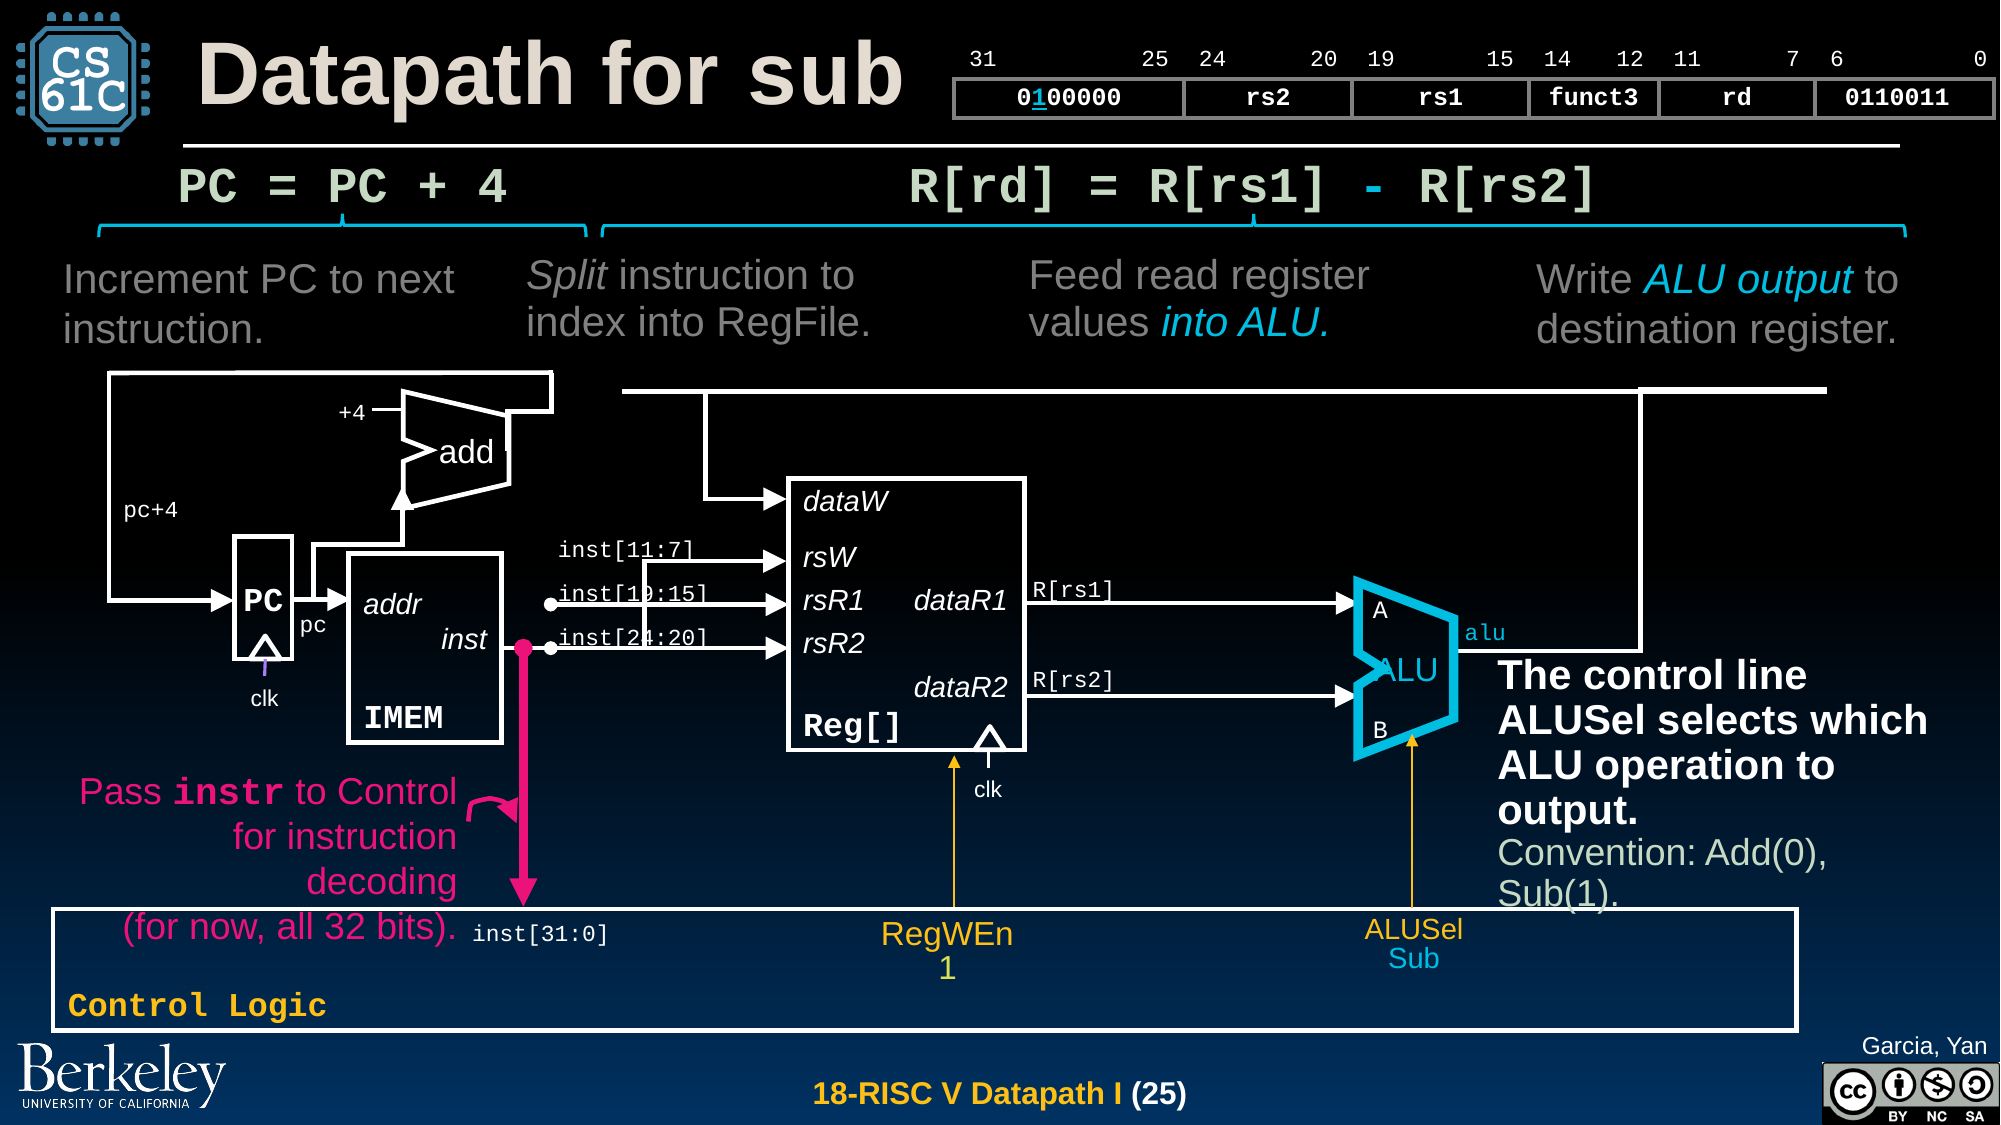

# Datapath for sub
| 31 |  |  |  | 25 | 24 |  | 20 | 19 |  | 15 | 14 | 12 | 11 |  | 7 | 6 |  |  |  | 0 |
| --- | --- | --- | --- | --- | --- | --- | --- | --- | --- | --- | --- | --- | --- | --- | --- | --- | --- | --- | --- | --- |
| 0100000 |  |  |  |  | rs2 |  |  | rs1 |  |  | funct3 |  | rd |  |  | 0110011 |  |  |  |  |
PC = PC + 4
R[rd] = R[rs1] - R[rs2]
Increment PC to next instruction.
Split instruction to index into RegFile.
Feed read register values into ALU.
Write ALU output to destination register.
+4
add
dataW
rsW
rsR1	dataR1
rsR2
	dataR2
Reg[]
pc+4
inst[11:7]
inst[19:15]
inst[24:20]
PC

addr
inst

IMEM
R[rs1]
A
ALU
B
pc
alu
Pass instr to Control for instruction decoding
(for now, all 32 bits).

inst[31:0]
R[rs2]
clk
The control line ALUSel selects which ALU operation to output.
Convention: Add(0), Sub(1).
ALUSel
Sub

clk
Control Logic
RegWEn
1